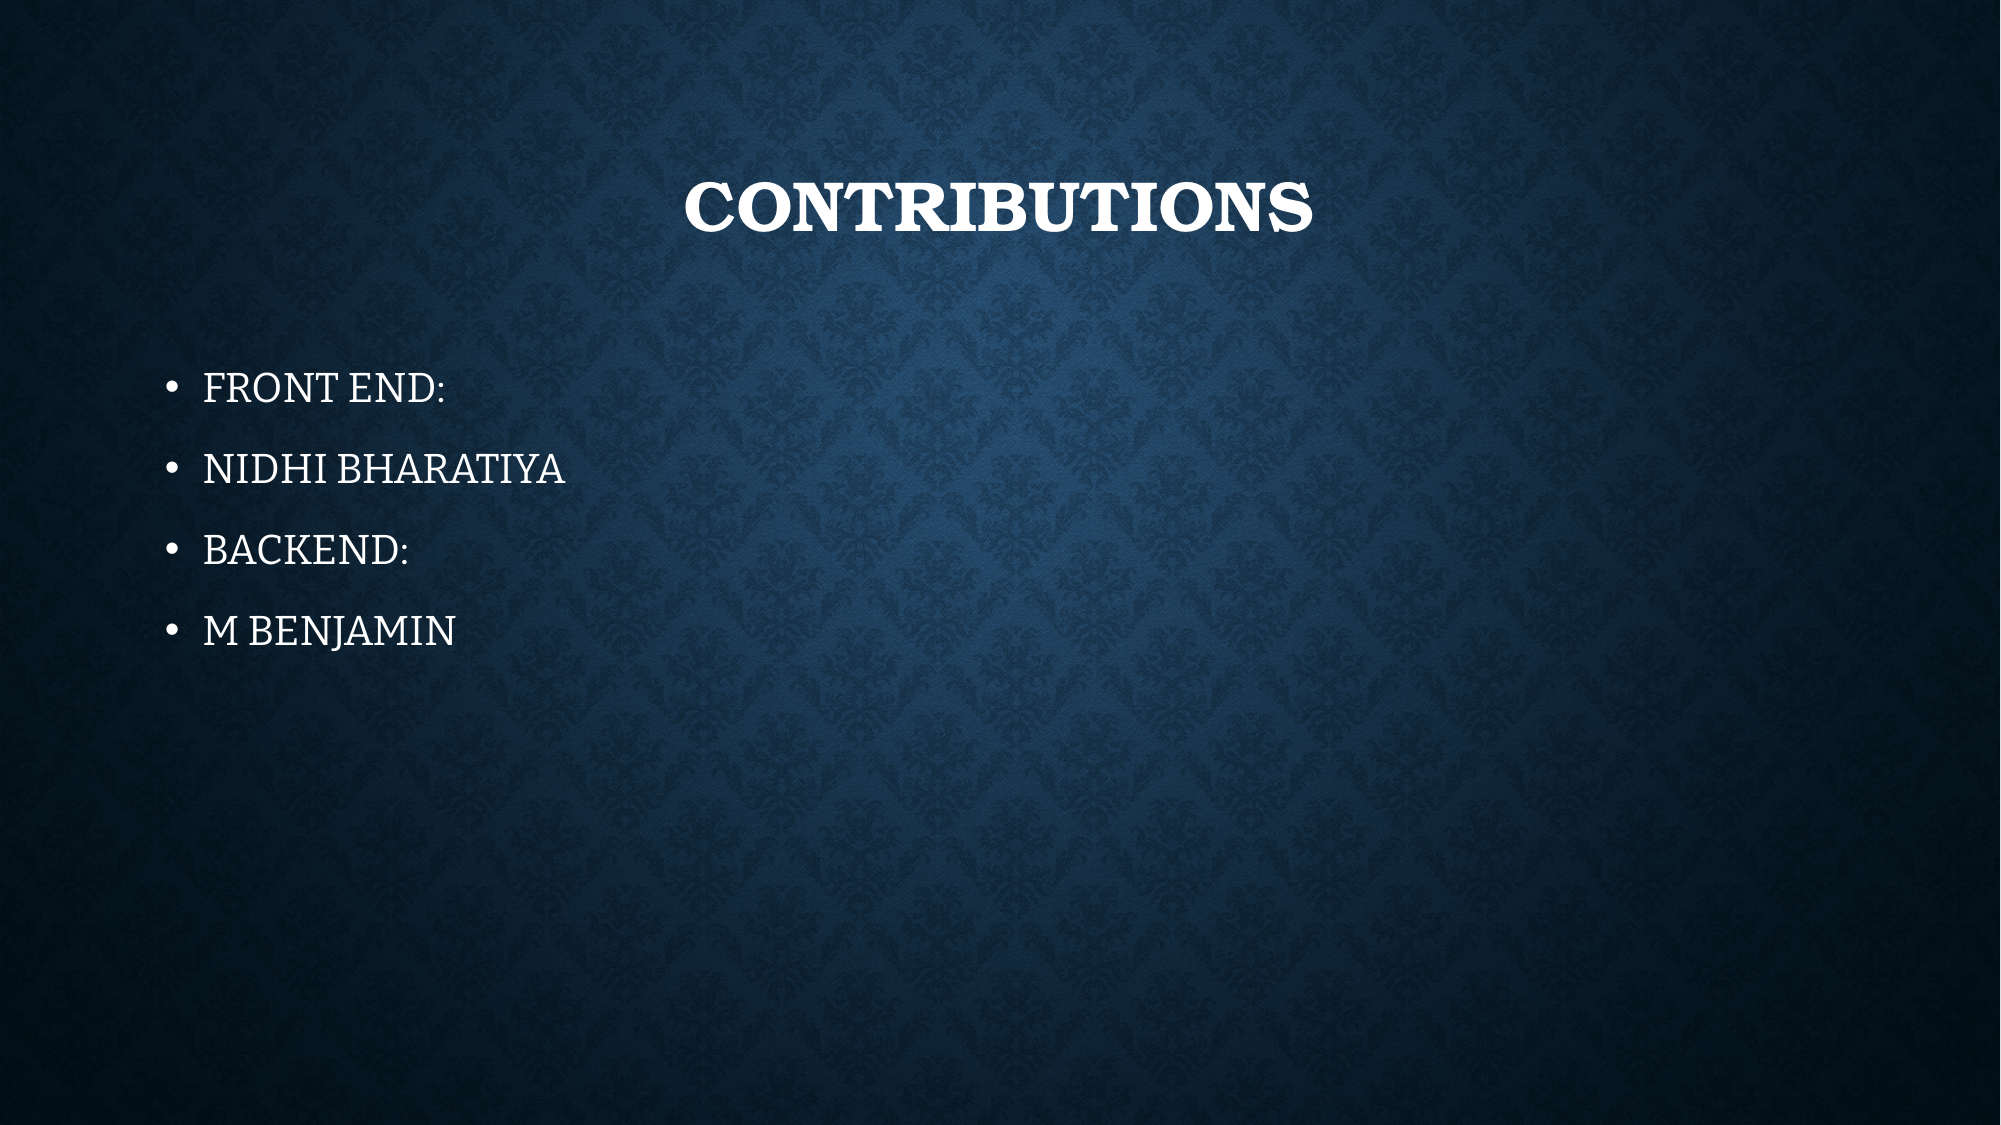

# CONTRIBUTIONS
FRONT END:
NIDHI BHARATIYA
BACKEND:
M BENJAMIN